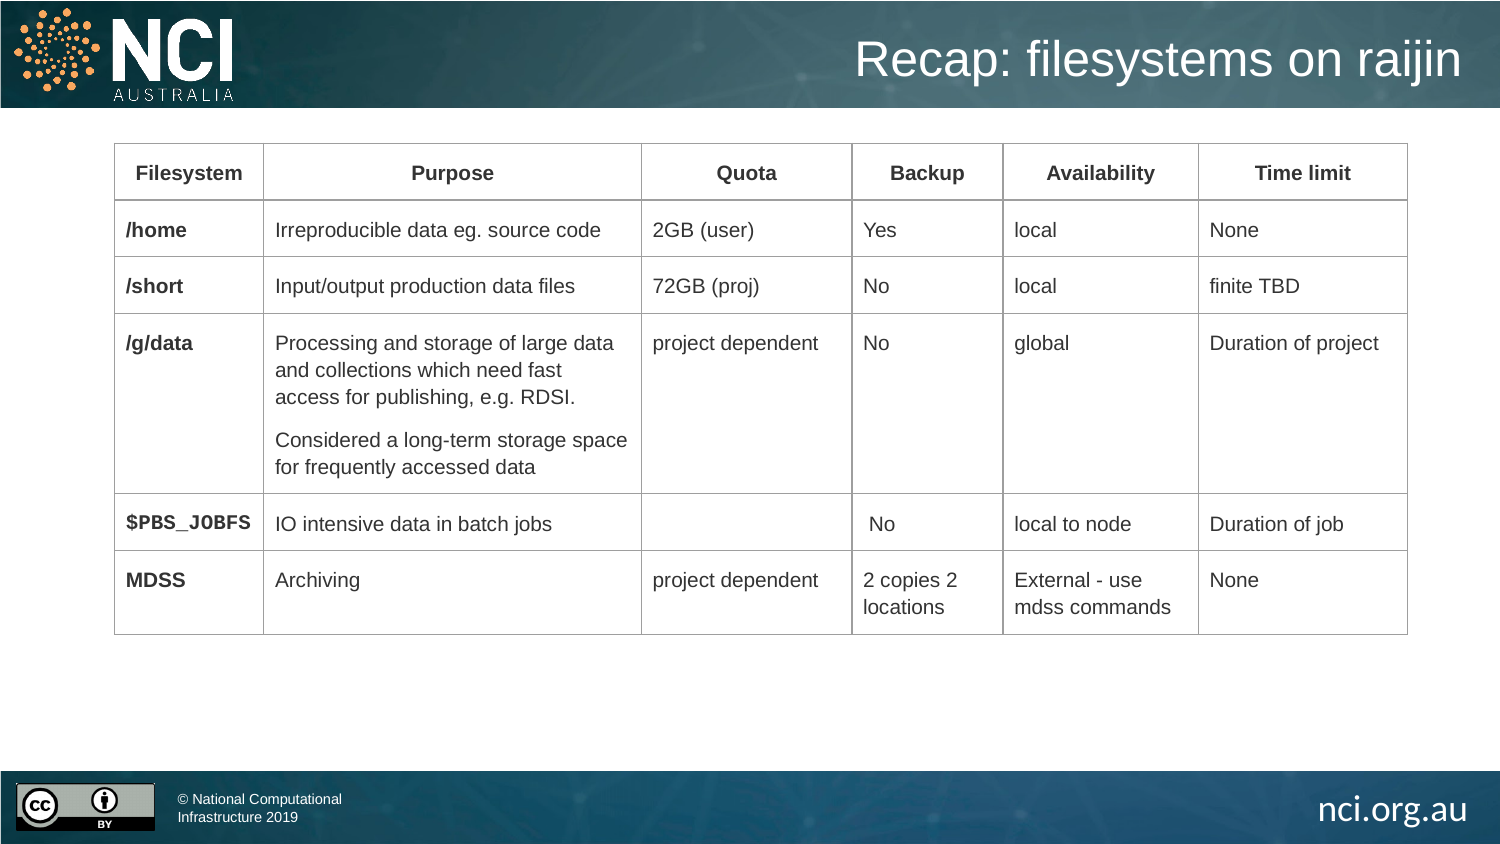

Recap: filesystems on raijin
| Filesystem | Purpose | Quota | Backup | Availability | Time limit |
| --- | --- | --- | --- | --- | --- |
| /home | Irreproducible data eg. source code | 2GB (user) | Yes | local | None |
| /short | Input/output production data files | 72GB (proj) | No | local | finite TBD |
| /g/data | Processing and storage of large data and collections which need fast access for publishing, e.g. RDSI. Considered a long-term storage space for frequently accessed data | project dependent | No | global | Duration of project |
| $PBS\_JOBFS | IO intensive data in batch jobs |  | No | local to node | Duration of job |
| MDSS | Archiving | project dependent | 2 copies 2 locations | External - use mdss commands | None |